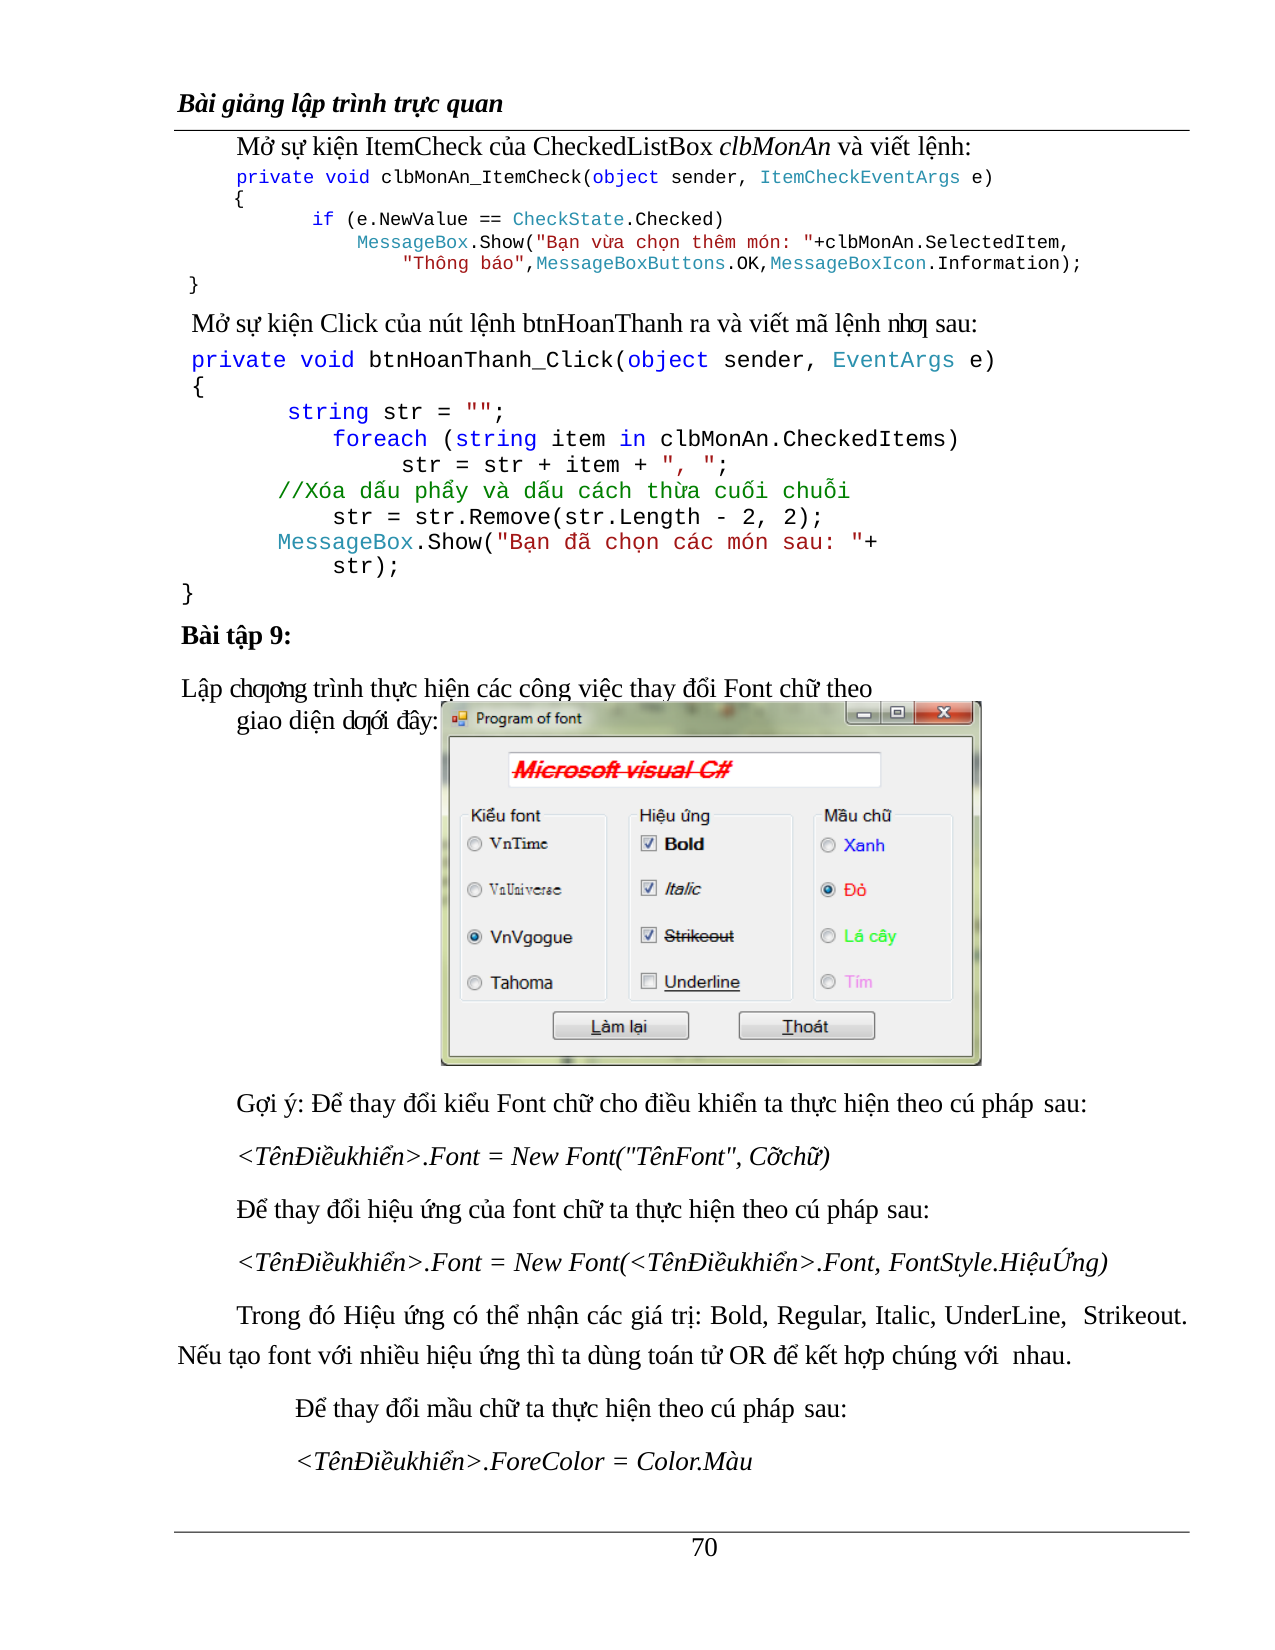

Bài giảng lập trình trực quan
Mở sự kiện ItemCheck của CheckedListBox clbMonAn và viết lệnh:
private void clbMonAn_ItemCheck(object sender, ItemCheckEventArgs e)
{
if (e.NewValue == CheckState.Checked)
MessageBox.Show("Bạn vừa chọn thêm món: "+clbMonAn.SelectedItem,  "Thông báo",MessageBoxButtons.OK,MessageBoxIcon.Information);
}
Mở sự kiện Click của nút lệnh btnHoanThanh ra và viết mã lệnh nhƣ sau:
private void btnHoanThanh_Click(object sender, EventArgs e)
{
string str = "";
foreach (string item in clbMonAn.CheckedItems)  str = str + item + ", ";
//Xóa dấu phẩy và dấu cách thừa cuối chuỗi  str = str.Remove(str.Length - 2, 2);
MessageBox.Show("Bạn đã chọn các món sau: "+ str);
}
Bài tập 9:
Lập chƣơng trình thực hiện các công việc thay đổi Font chữ theo giao diện dƣới đây:

Gợi ý: Để thay đổi kiểu Font chữ cho điều khiển ta thực hiện theo cú pháp sau:
<TênĐiềukhiển>.Font = New Font("TênFont", Cỡchữ)
Để thay đổi hiệu ứng của font chữ ta thực hiện theo cú pháp sau:
<TênĐiềukhiển>.Font = New Font(<TênĐiềukhiển>.Font, FontStyle.HiệuỨng)
Trong đó Hiệu ứng có thể nhận các giá trị: Bold, Regular, Italic, UnderLine,  Strikeout. Nếu tạo font với nhiều hiệu ứng thì ta dùng toán tử OR để kết hợp chúng với  nhau.
Để thay đổi mầu chữ ta thực hiện theo cú pháp sau:
<TênĐiềukhiển>.ForeColor = Color.Màu
70